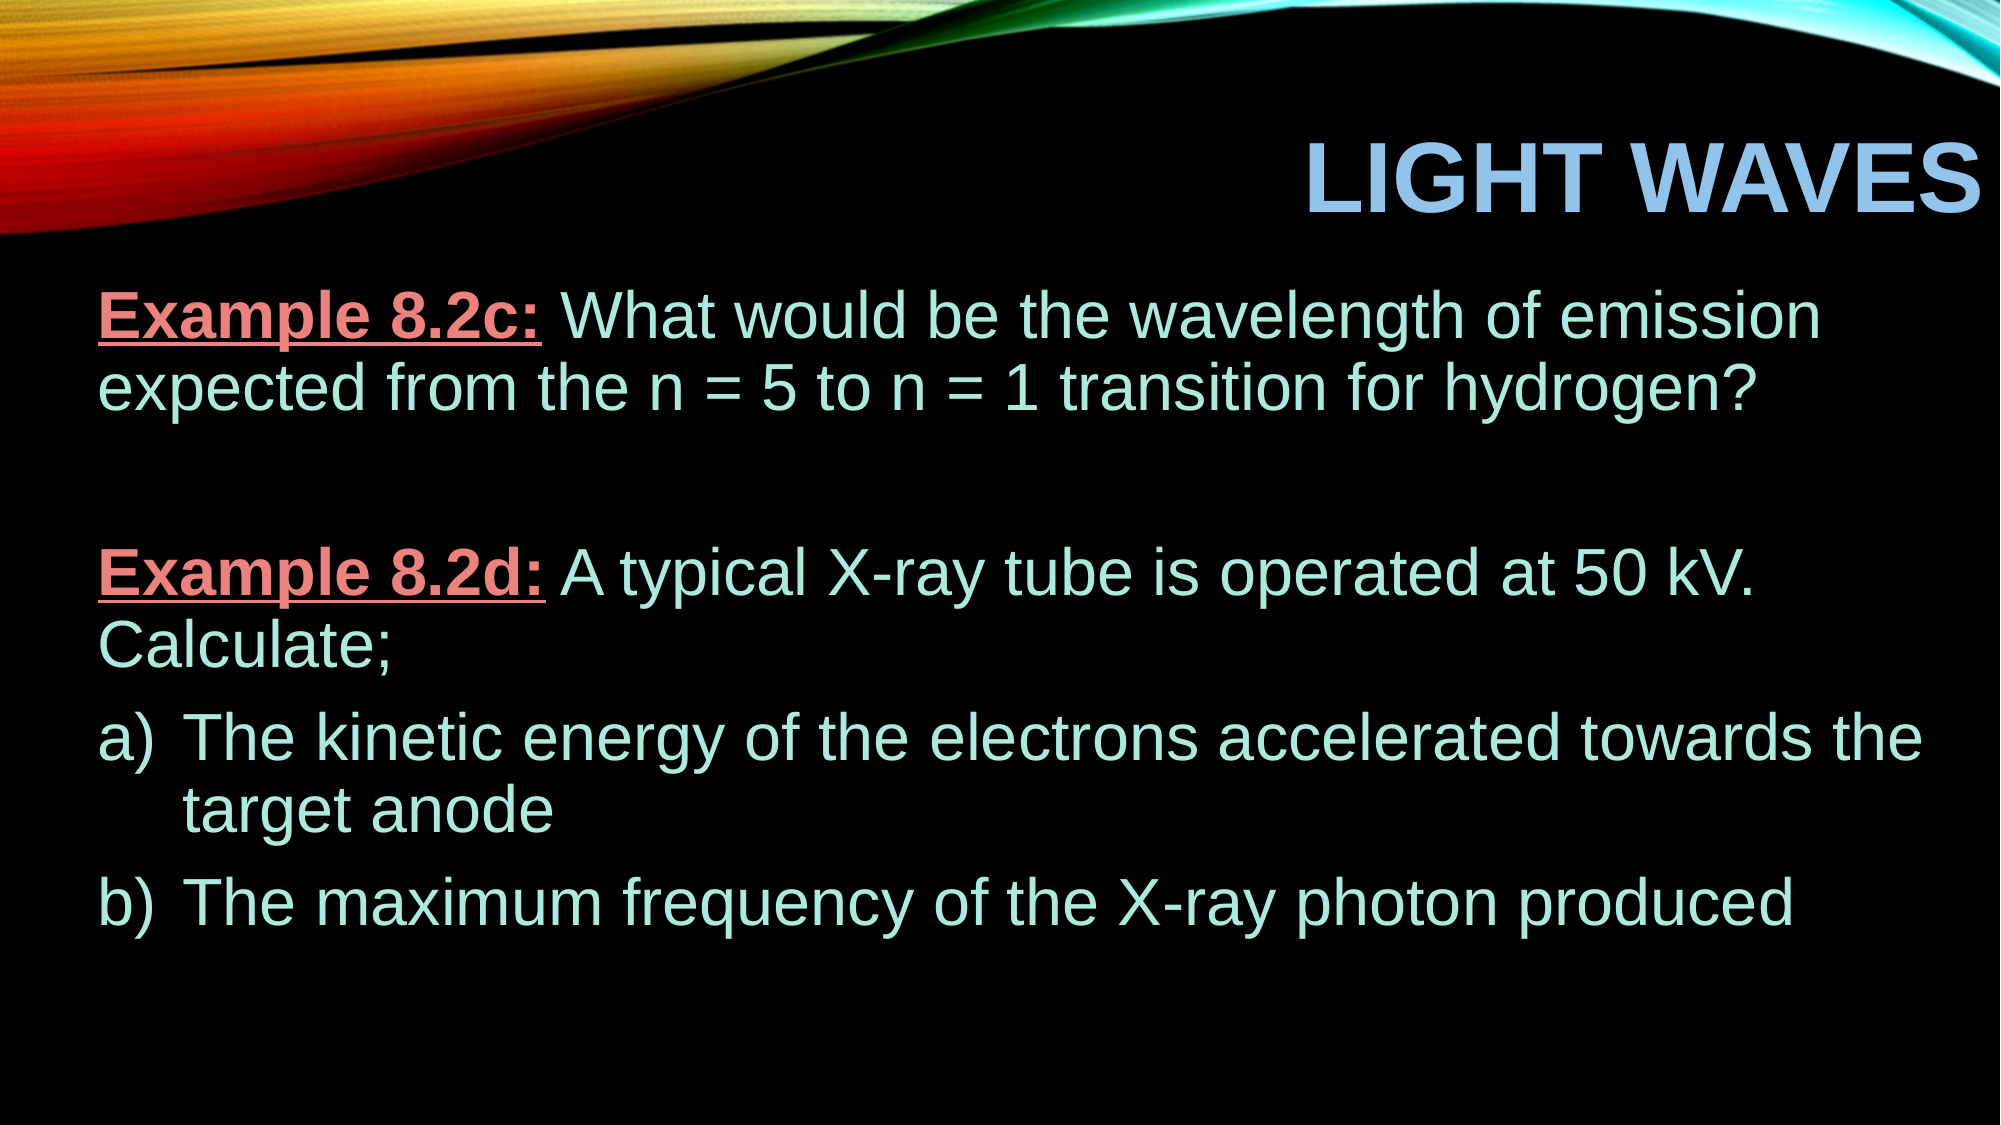

# LIGHT WAVES
Example 8.2c: What would be the wavelength of emission expected from the n = 5 to n = 1 transition for hydrogen?

Example 8.2d: A typical X-ray tube is operated at 50 kV. Calculate;
The kinetic energy of the electrons accelerated towards the target anode
The maximum frequency of the X-ray photon produced